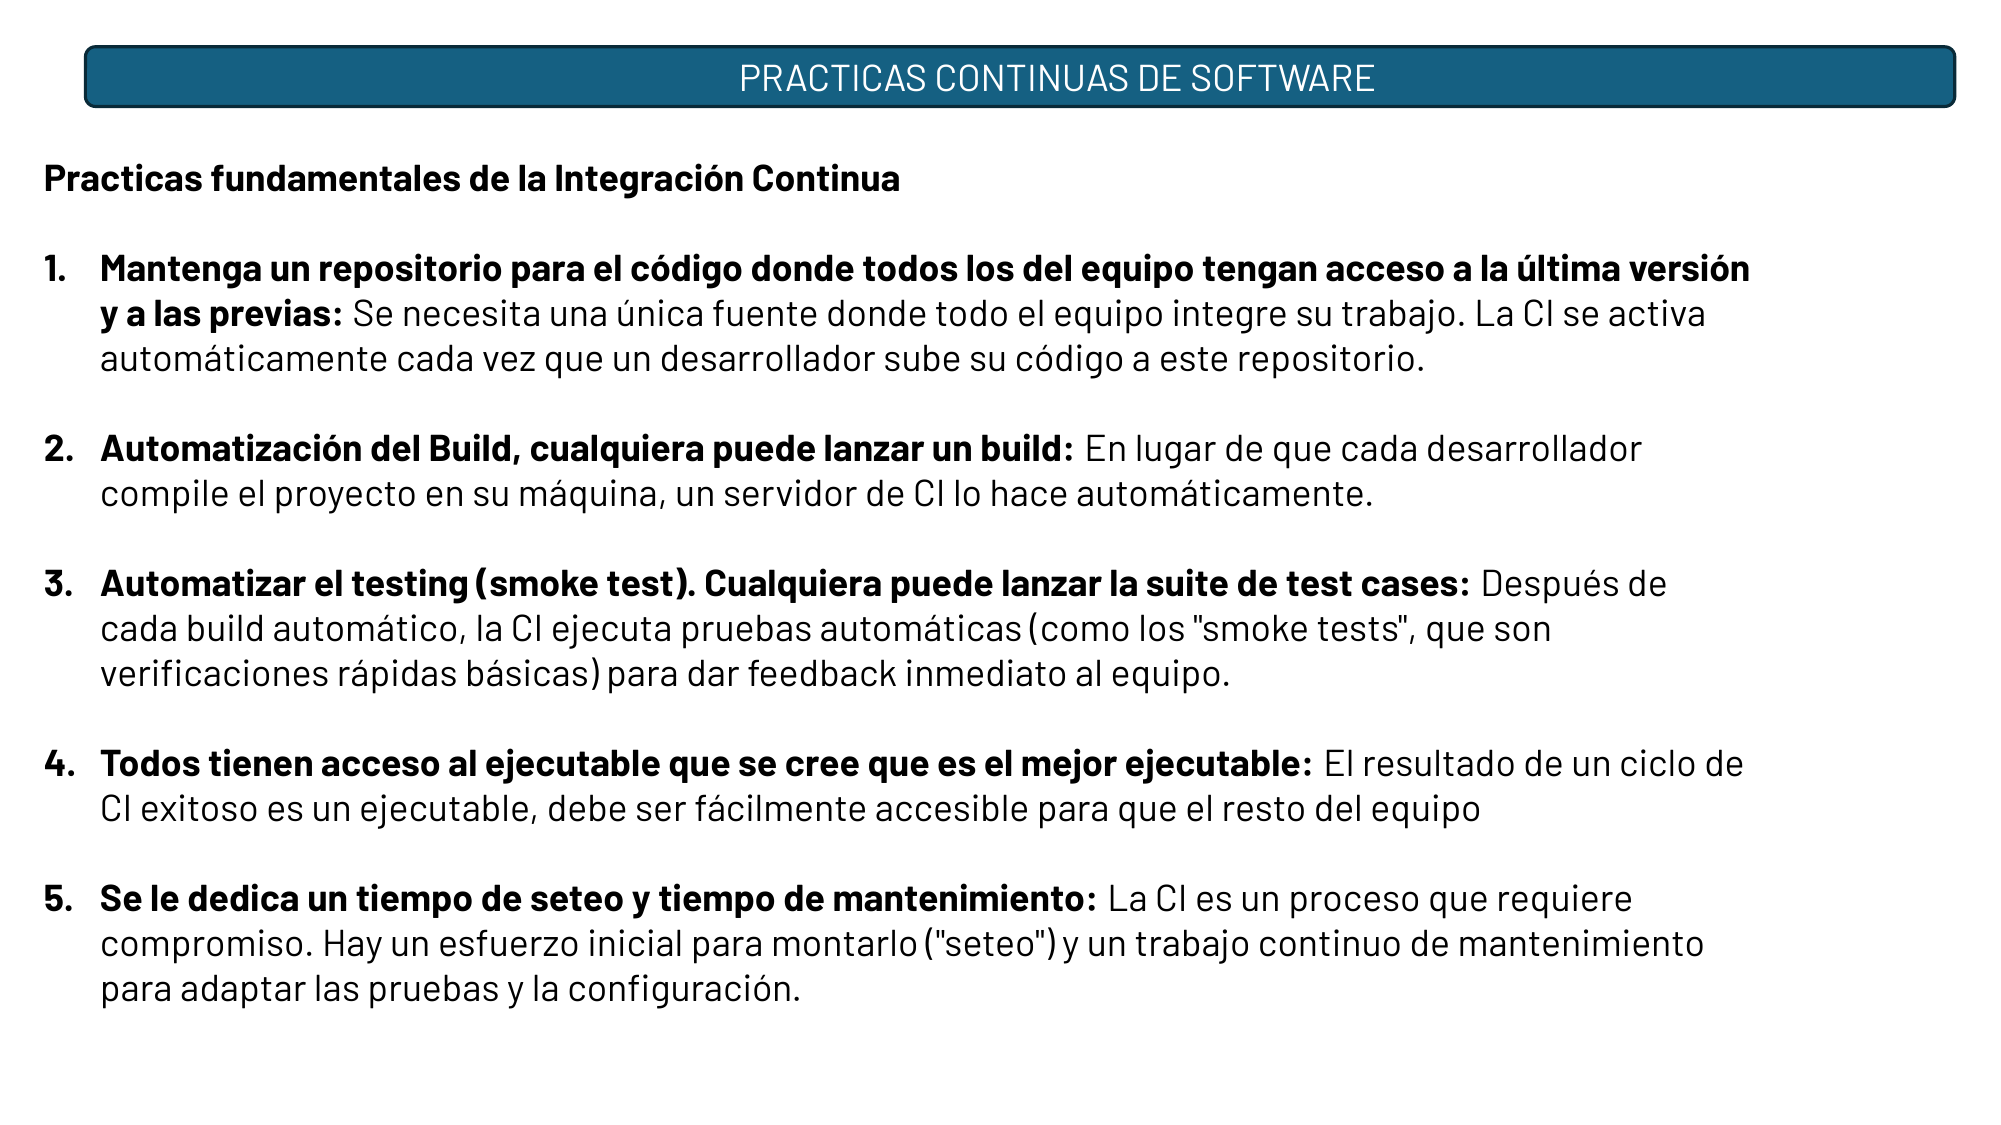

PRACTICAS CONTINUAS DE SOFTWARE
Practicas fundamentales de la Integración Continua

Mantenga un repositorio para el código donde todos los del equipo tengan acceso a la última versión y a las previas: Se necesita una única fuente donde todo el equipo integre su trabajo. La CI se activa automáticamente cada vez que un desarrollador sube su código a este repositorio.

Automatización del Build, cualquiera puede lanzar un build: En lugar de que cada desarrollador compile el proyecto en su máquina, un servidor de CI lo hace automáticamente.

Automatizar el testing (smoke test). Cualquiera puede lanzar la suite de test cases: Después de cada build automático, la CI ejecuta pruebas automáticas (como los "smoke tests", que son verificaciones rápidas básicas) para dar feedback inmediato al equipo.

Todos tienen acceso al ejecutable que se cree que es el mejor ejecutable: El resultado de un ciclo de CI exitoso es un ejecutable, debe ser fácilmente accesible para que el resto del equipo

Se le dedica un tiempo de seteo y tiempo de mantenimiento: La CI es un proceso que requiere compromiso. Hay un esfuerzo inicial para montarlo ("seteo") y un trabajo continuo de mantenimiento para adaptar las pruebas y la configuración.